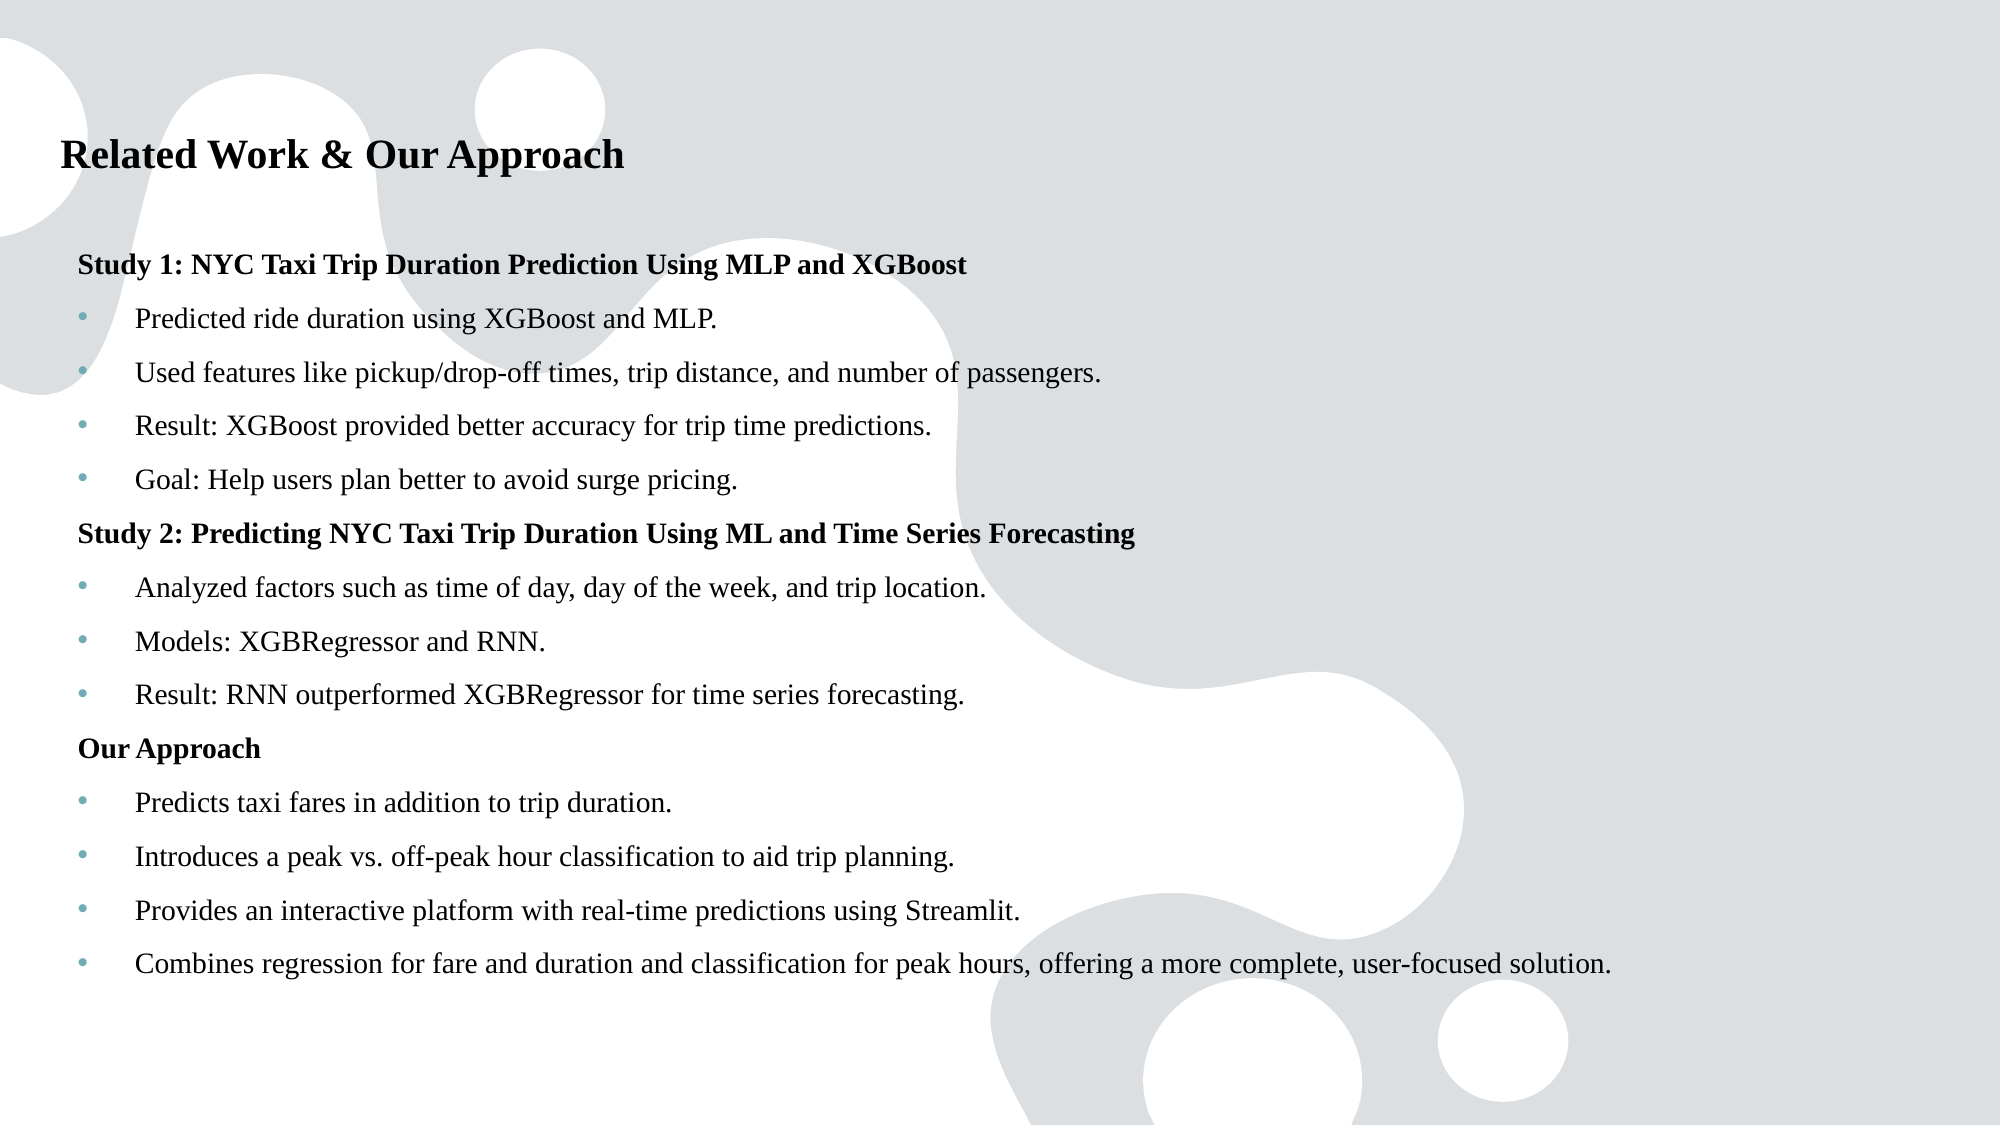

# Related Work & Our Approach
Study 1: NYC Taxi Trip Duration Prediction Using MLP and XGBoost
Predicted ride duration using XGBoost and MLP.
Used features like pickup/drop-off times, trip distance, and number of passengers.
Result: XGBoost provided better accuracy for trip time predictions.
Goal: Help users plan better to avoid surge pricing.
Study 2: Predicting NYC Taxi Trip Duration Using ML and Time Series Forecasting
Analyzed factors such as time of day, day of the week, and trip location.
Models: XGBRegressor and RNN.
Result: RNN outperformed XGBRegressor for time series forecasting.
Our Approach
Predicts taxi fares in addition to trip duration.
Introduces a peak vs. off-peak hour classification to aid trip planning.
Provides an interactive platform with real-time predictions using Streamlit.
Combines regression for fare and duration and classification for peak hours, offering a more complete, user-focused solution.